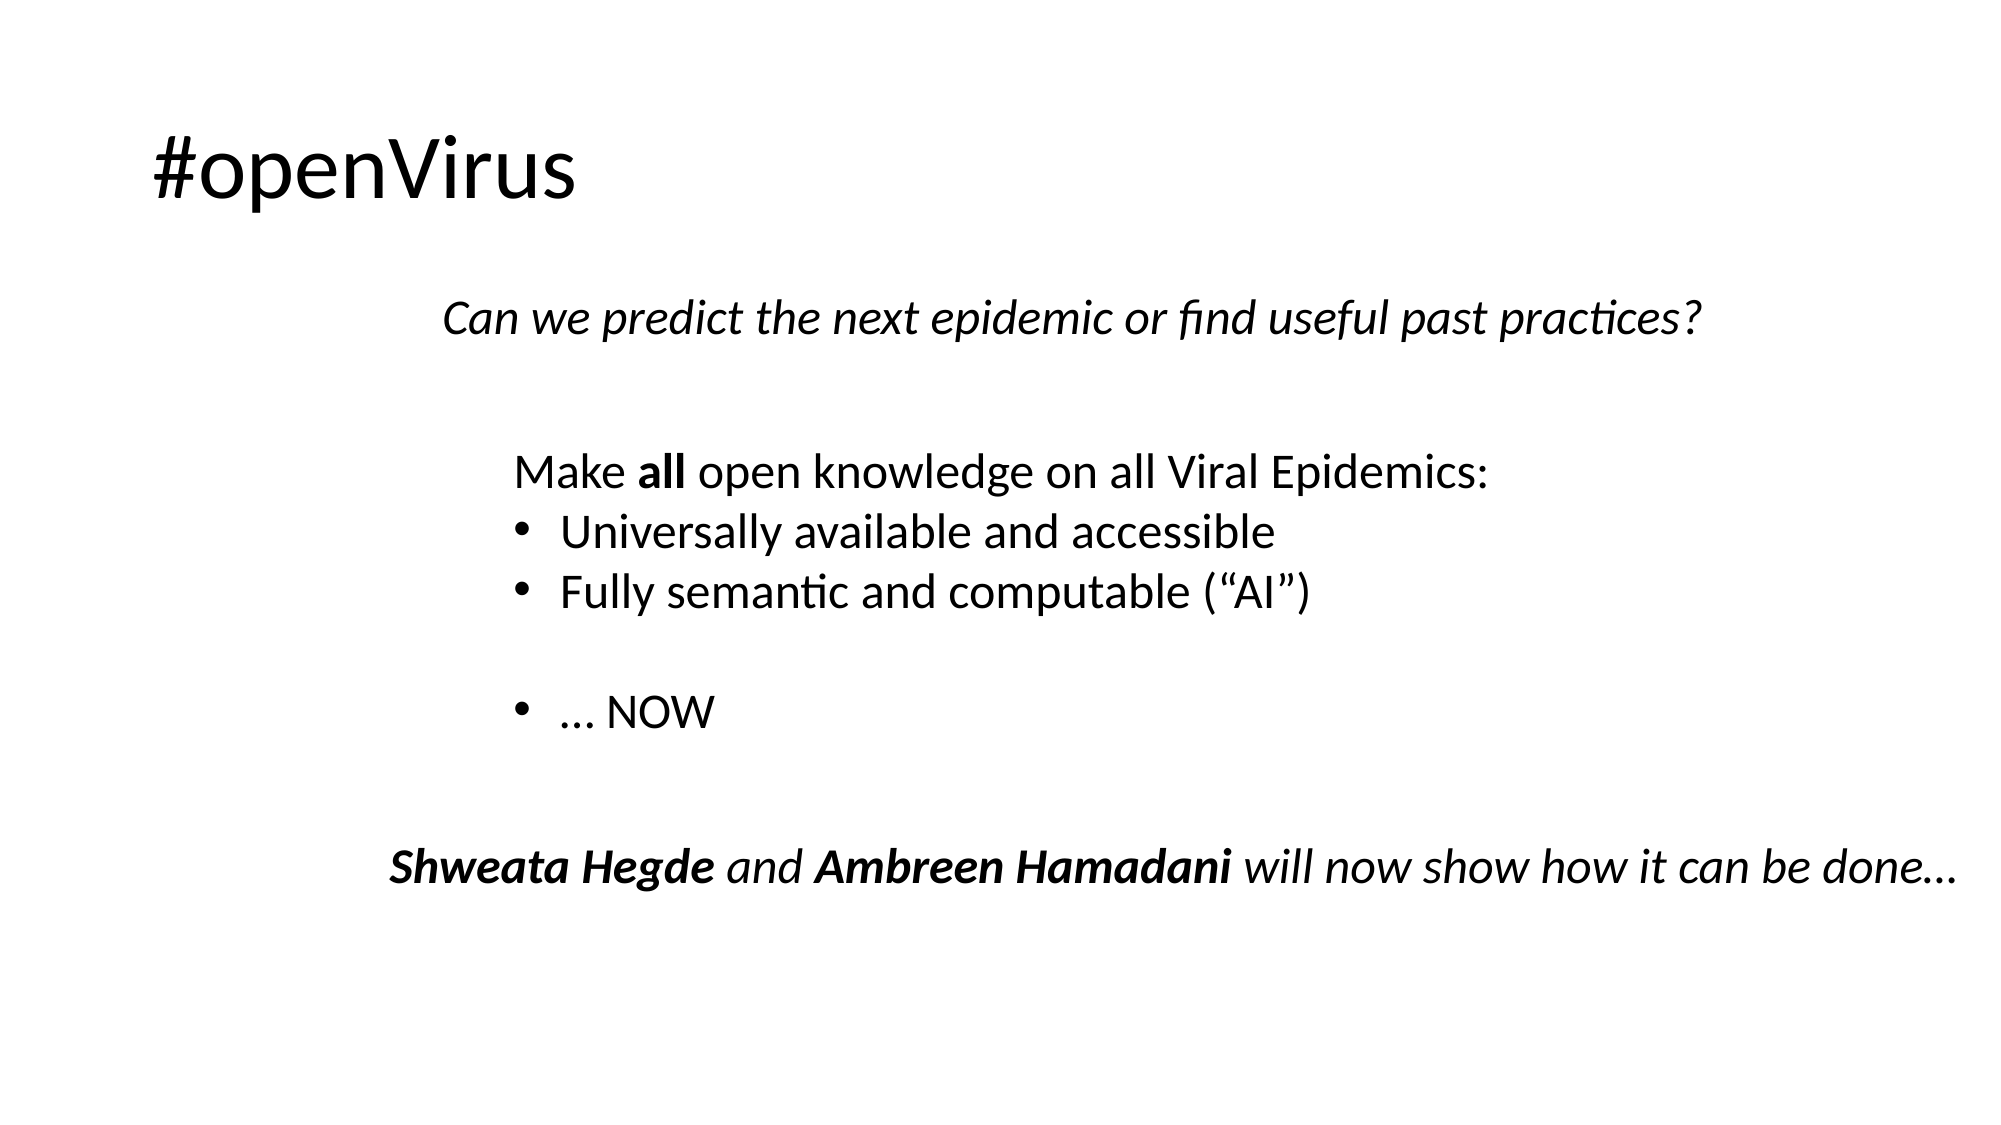

# #openVirus
Can we predict the next epidemic or find useful past practices?
Make all open knowledge on all Viral Epidemics:
Universally available and accessible
Fully semantic and computable (“AI”)

… NOW
Shweata Hegde and Ambreen Hamadani will now show how it can be done…